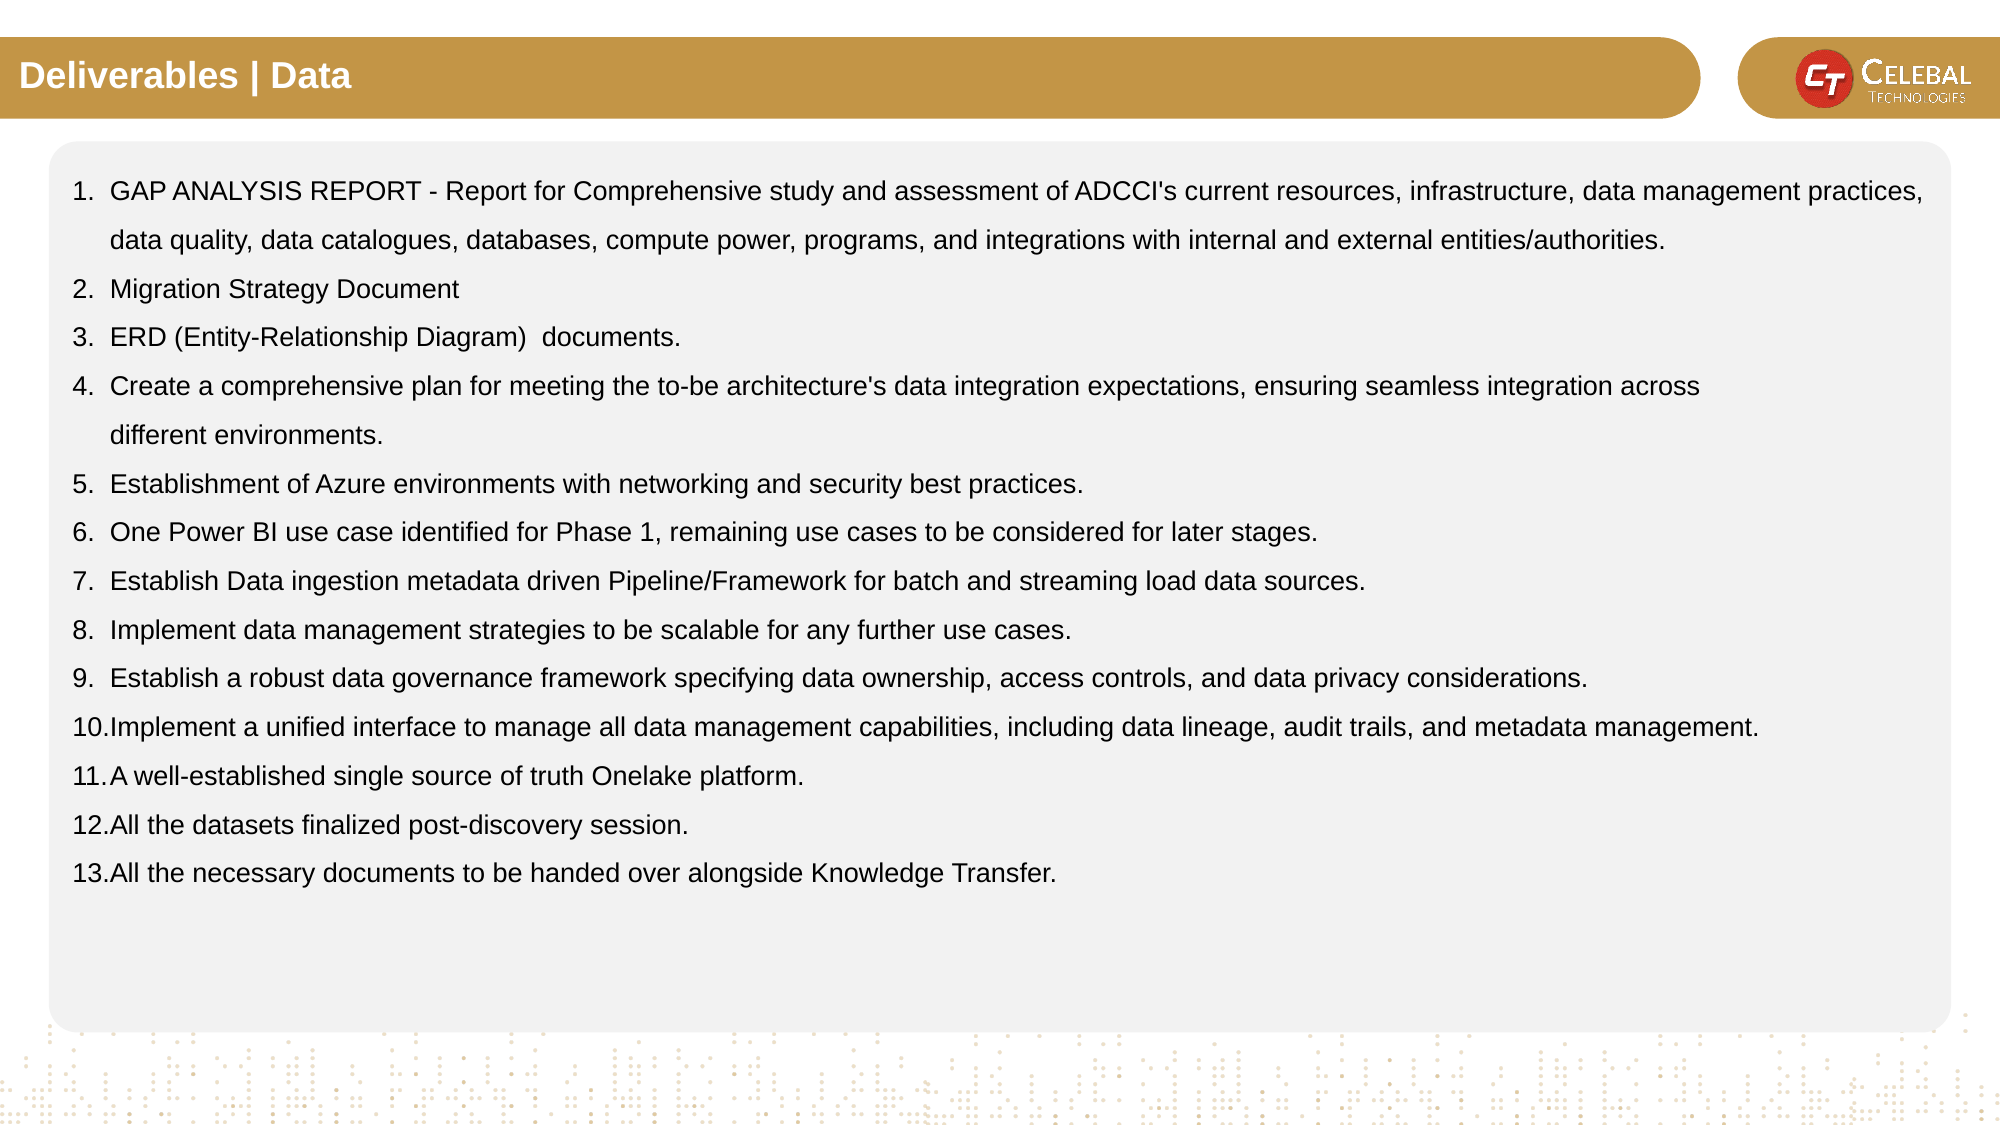

Deliverables | Data
GAP ANALYSIS REPORT - Report for Comprehensive study and assessment of ADCCI's current resources, infrastructure, data management practices, data quality, data catalogues, databases, compute power, programs, and integrations with internal and external entities/authorities.
Migration Strategy Document
ERD (Entity-Relationship Diagram)  documents.
Create a comprehensive plan for meeting the to-be architecture's data integration expectations, ensuring seamless integration across different environments.
Establishment of Azure environments with networking and security best practices.
One Power BI use case identified for Phase 1, remaining use cases to be considered for later stages.
Establish Data ingestion metadata driven Pipeline/Framework for batch and streaming load data sources.
Implement data management strategies to be scalable for any further use cases.
Establish a robust data governance framework specifying data ownership, access controls, and data privacy considerations.
Implement a unified interface to manage all data management capabilities, including data lineage, audit trails, and metadata management.
A well-established single source of truth Onelake platform.
All the datasets finalized post-discovery session.
All the necessary documents to be handed over alongside Knowledge Transfer.